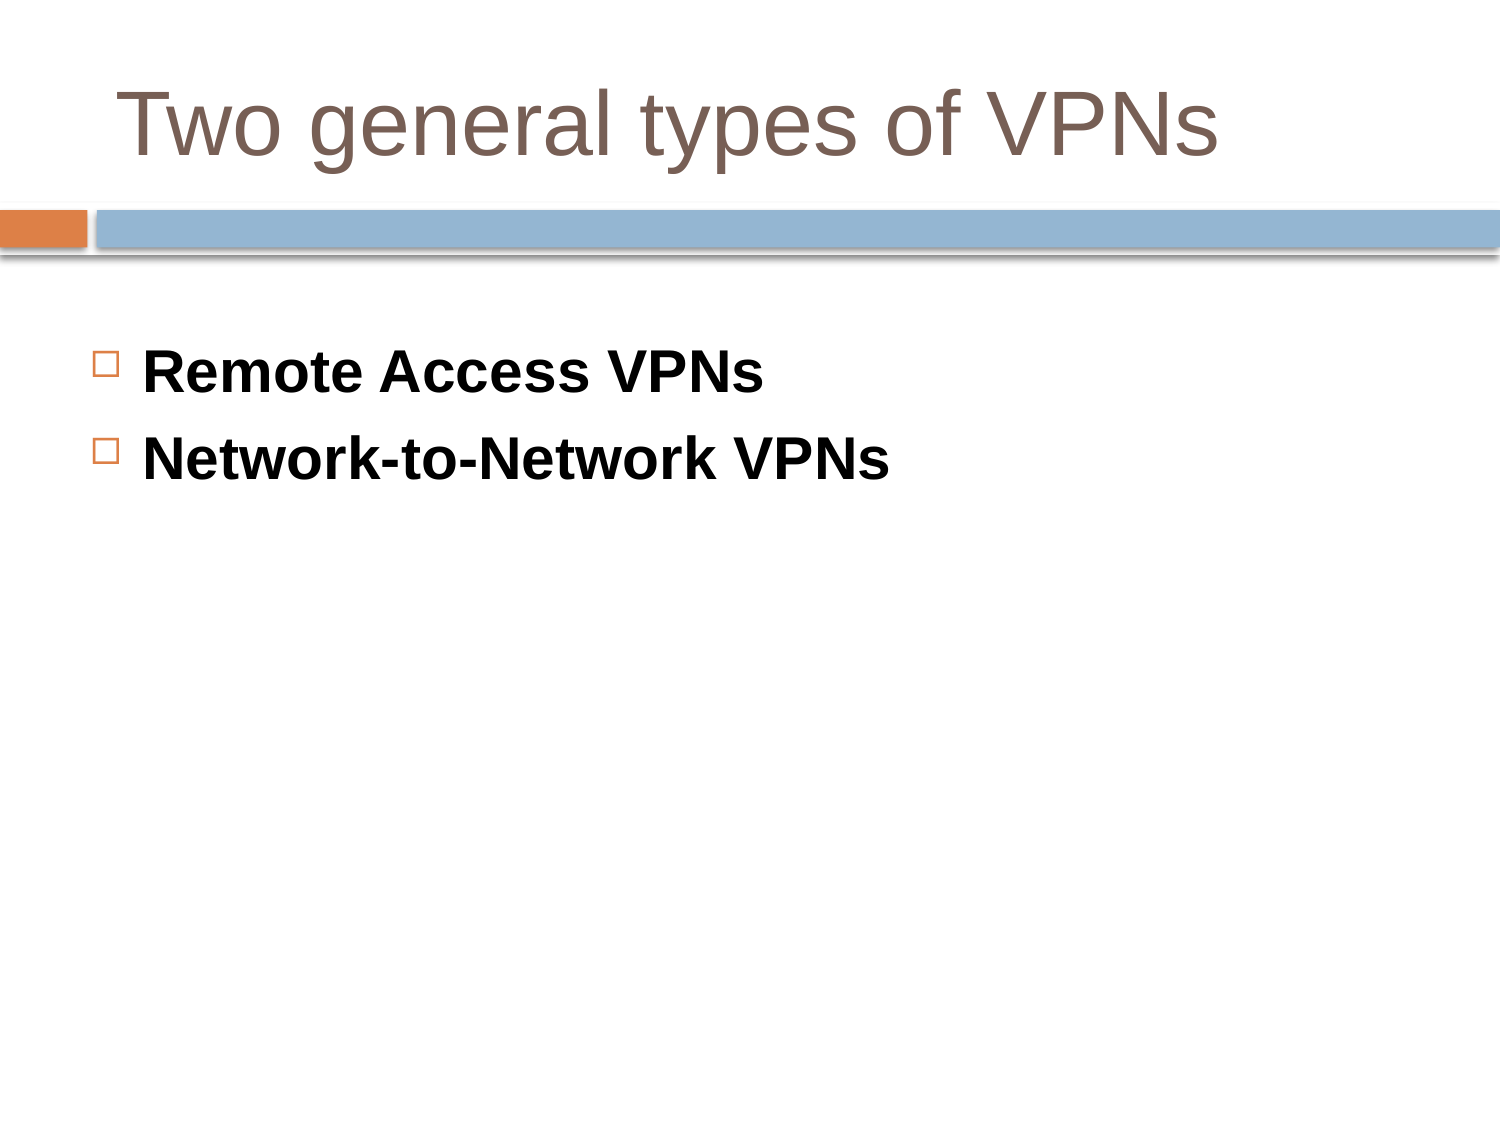

# Two general types of VPNs
Remote Access VPNs
Network-to-Network VPNs